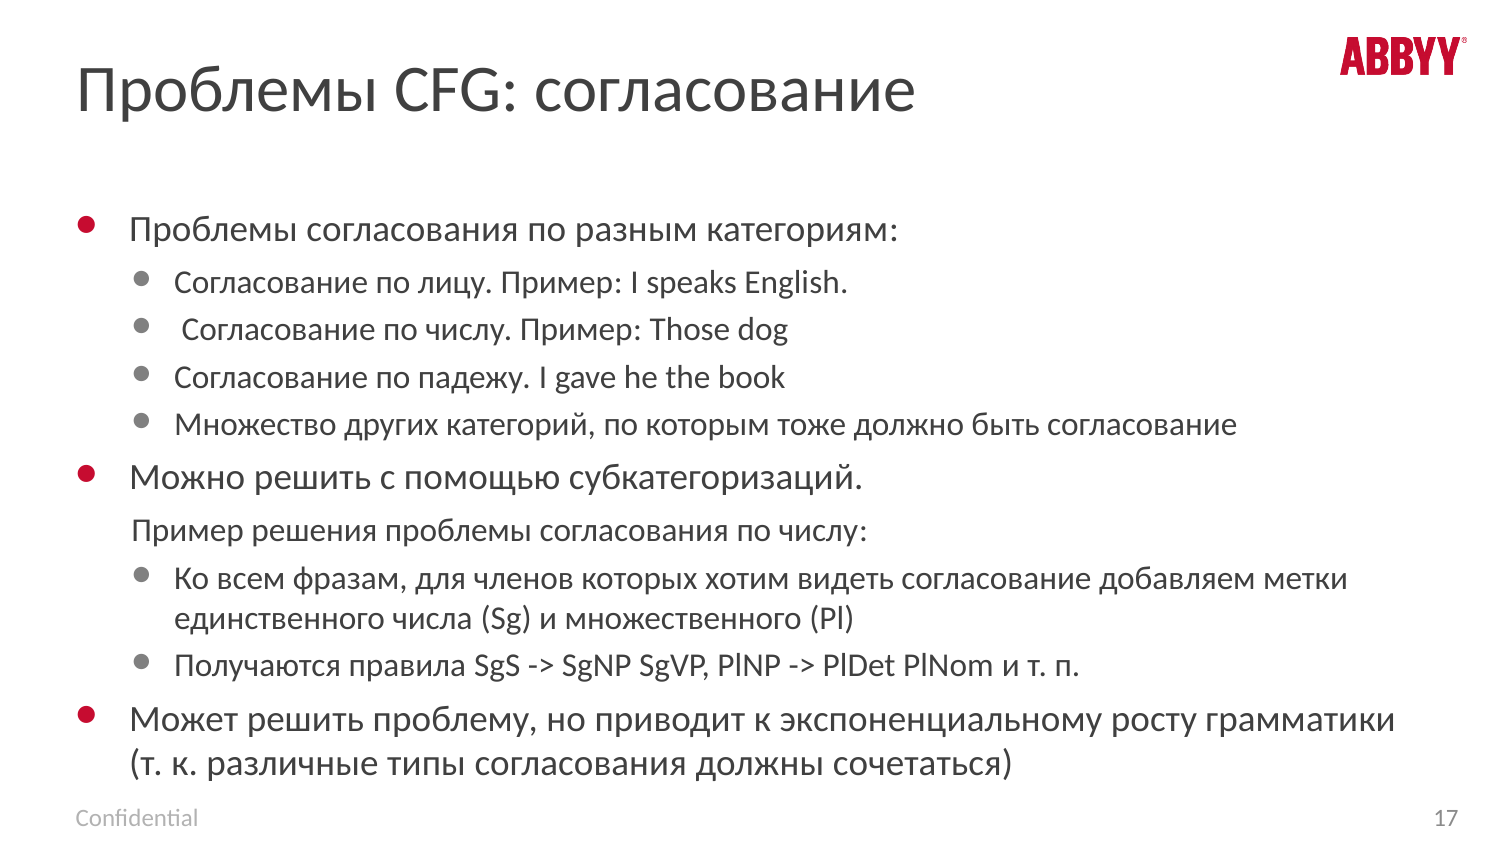

# Проблемы CFG: согласование
Проблемы согласования по разным категориям:
Согласование по лицу. Пример: I speaks English.
 Согласование по числу. Пример: Those dog
Согласование по падежу. I gave he the book
Множество других категорий, по которым тоже должно быть согласование
Можно решить с помощью субкатегоризаций.
Пример решения проблемы согласования по числу:
Ко всем фразам, для членов которых хотим видеть согласование добавляем метки единственного числа (Sg) и множественного (Pl)
Получаются правила SgS -> SgNP SgVP, PlNP -> PlDet PlNom и т. п.
Может решить проблему, но приводит к экспоненциальному росту грамматики (т. к. различные типы согласования должны сочетаться)

17
Confidential